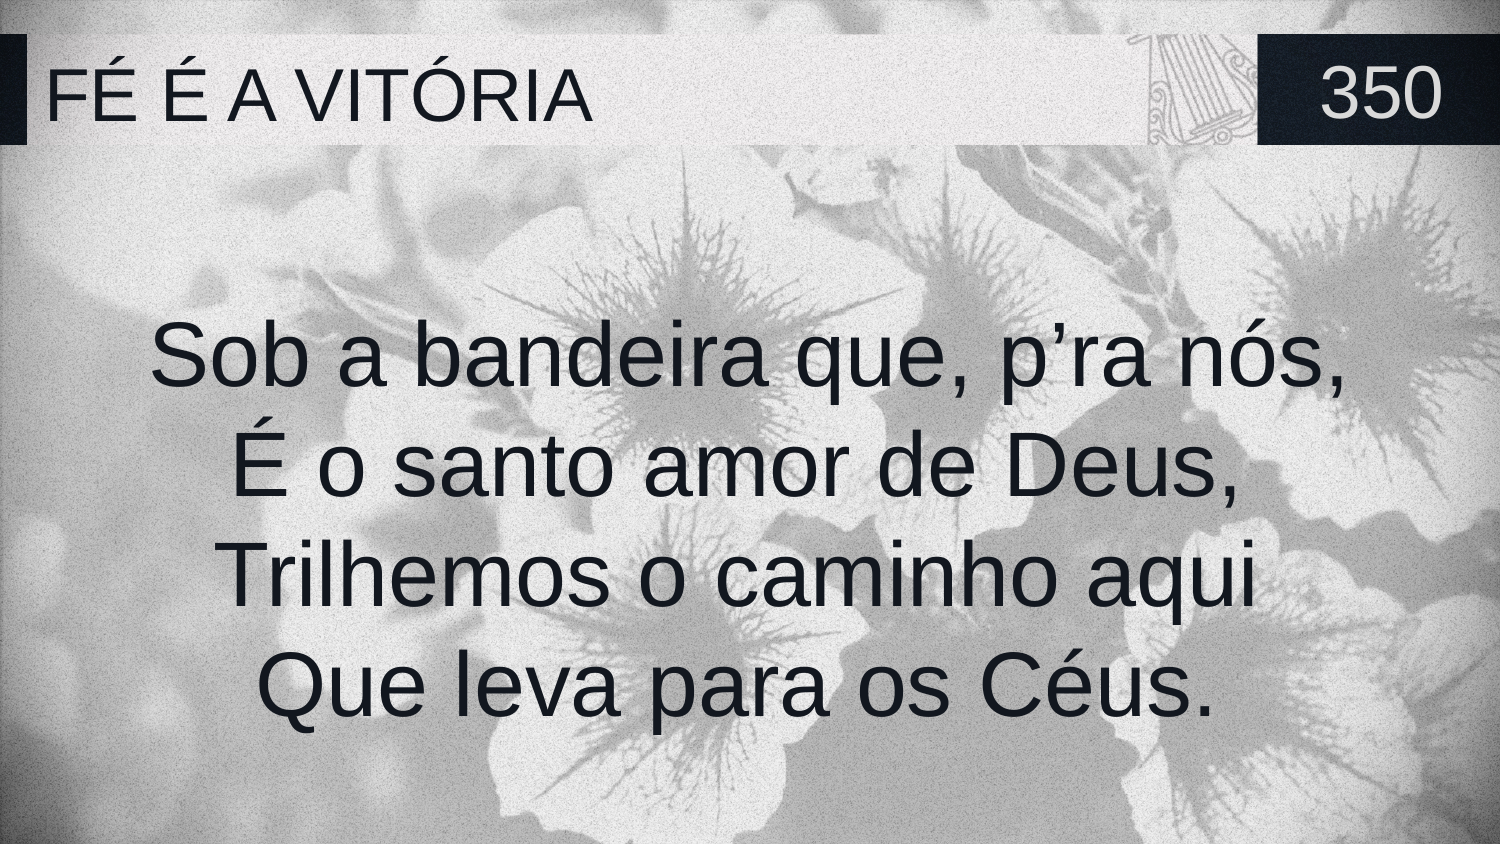

# FÉ É A VITÓRIA
350
Sob a bandeira que, p’ra nós,
É o santo amor de Deus,
Trilhemos o caminho aqui
Que leva para os Céus.